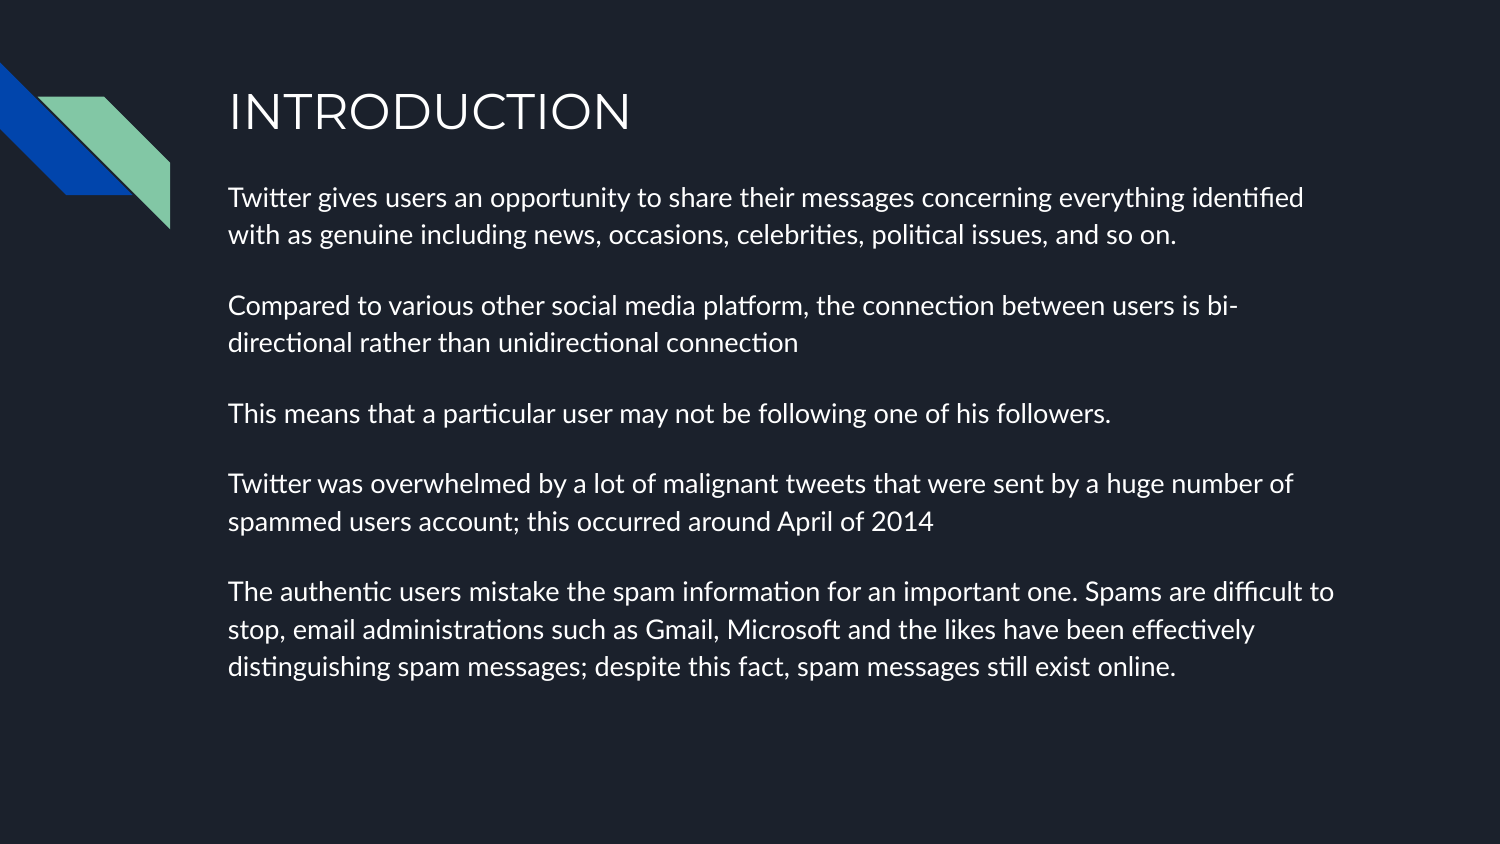

# INTRODUCTION
Twitter gives users an opportunity to share their messages concerning everything identified with as genuine including news, occasions, celebrities, political issues, and so on.
Compared to various other social media platform, the connection between users is bi-directional rather than unidirectional connection
This means that a particular user may not be following one of his followers.
Twitter was overwhelmed by a lot of malignant tweets that were sent by a huge number of spammed users account; this occurred around April of 2014
The authentic users mistake the spam information for an important one. Spams are difficult to stop, email administrations such as Gmail, Microsoft and the likes have been effectively distinguishing spam messages; despite this fact, spam messages still exist online.